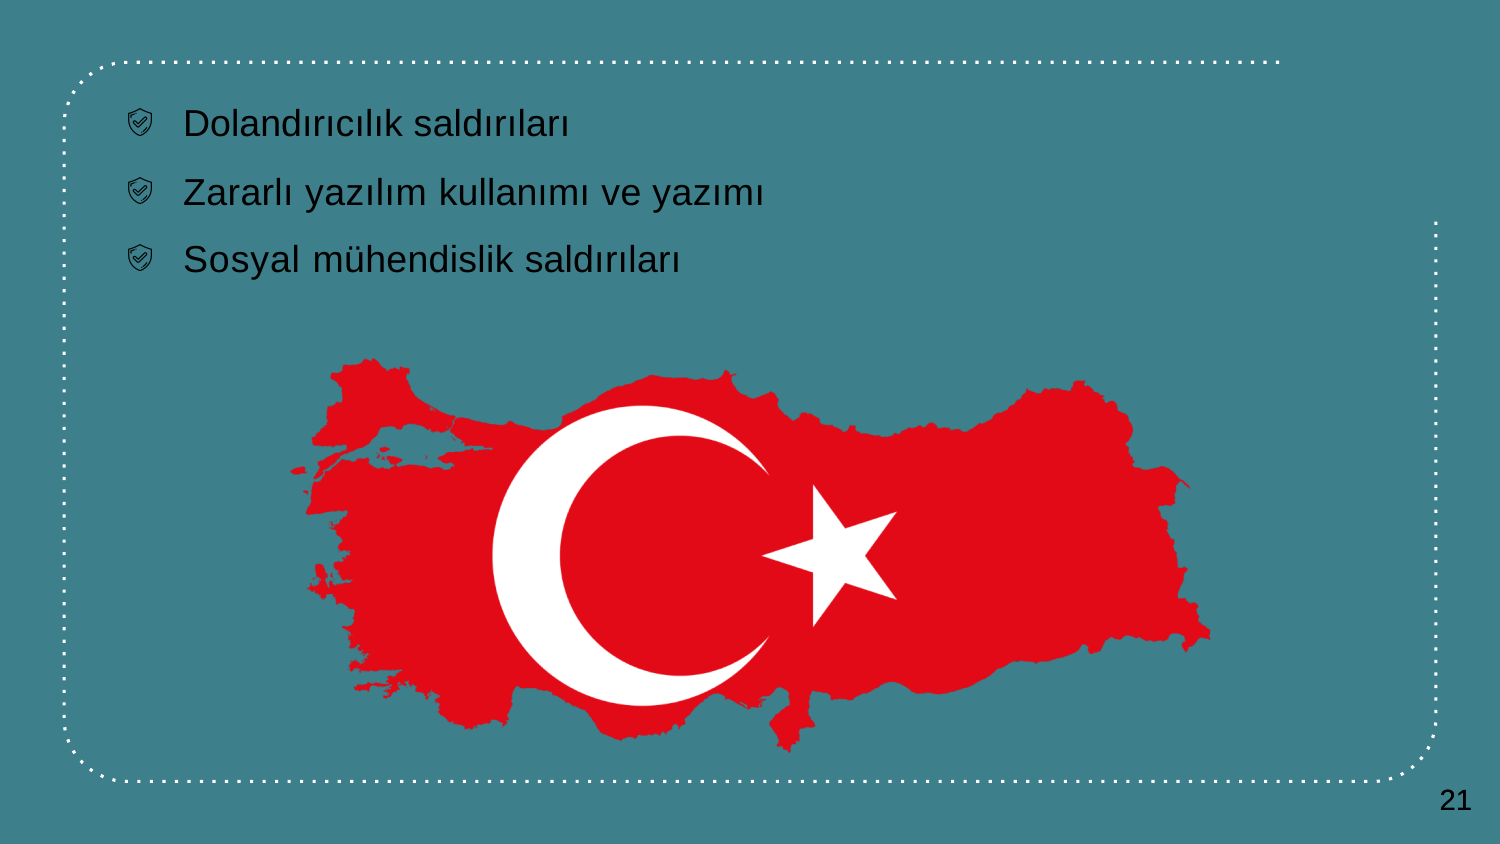

Dolandırıcılık saldırıları
Zararlı yazılım kullanımı ve yazımı
Sosyal mühendislik saldırıları

21
21